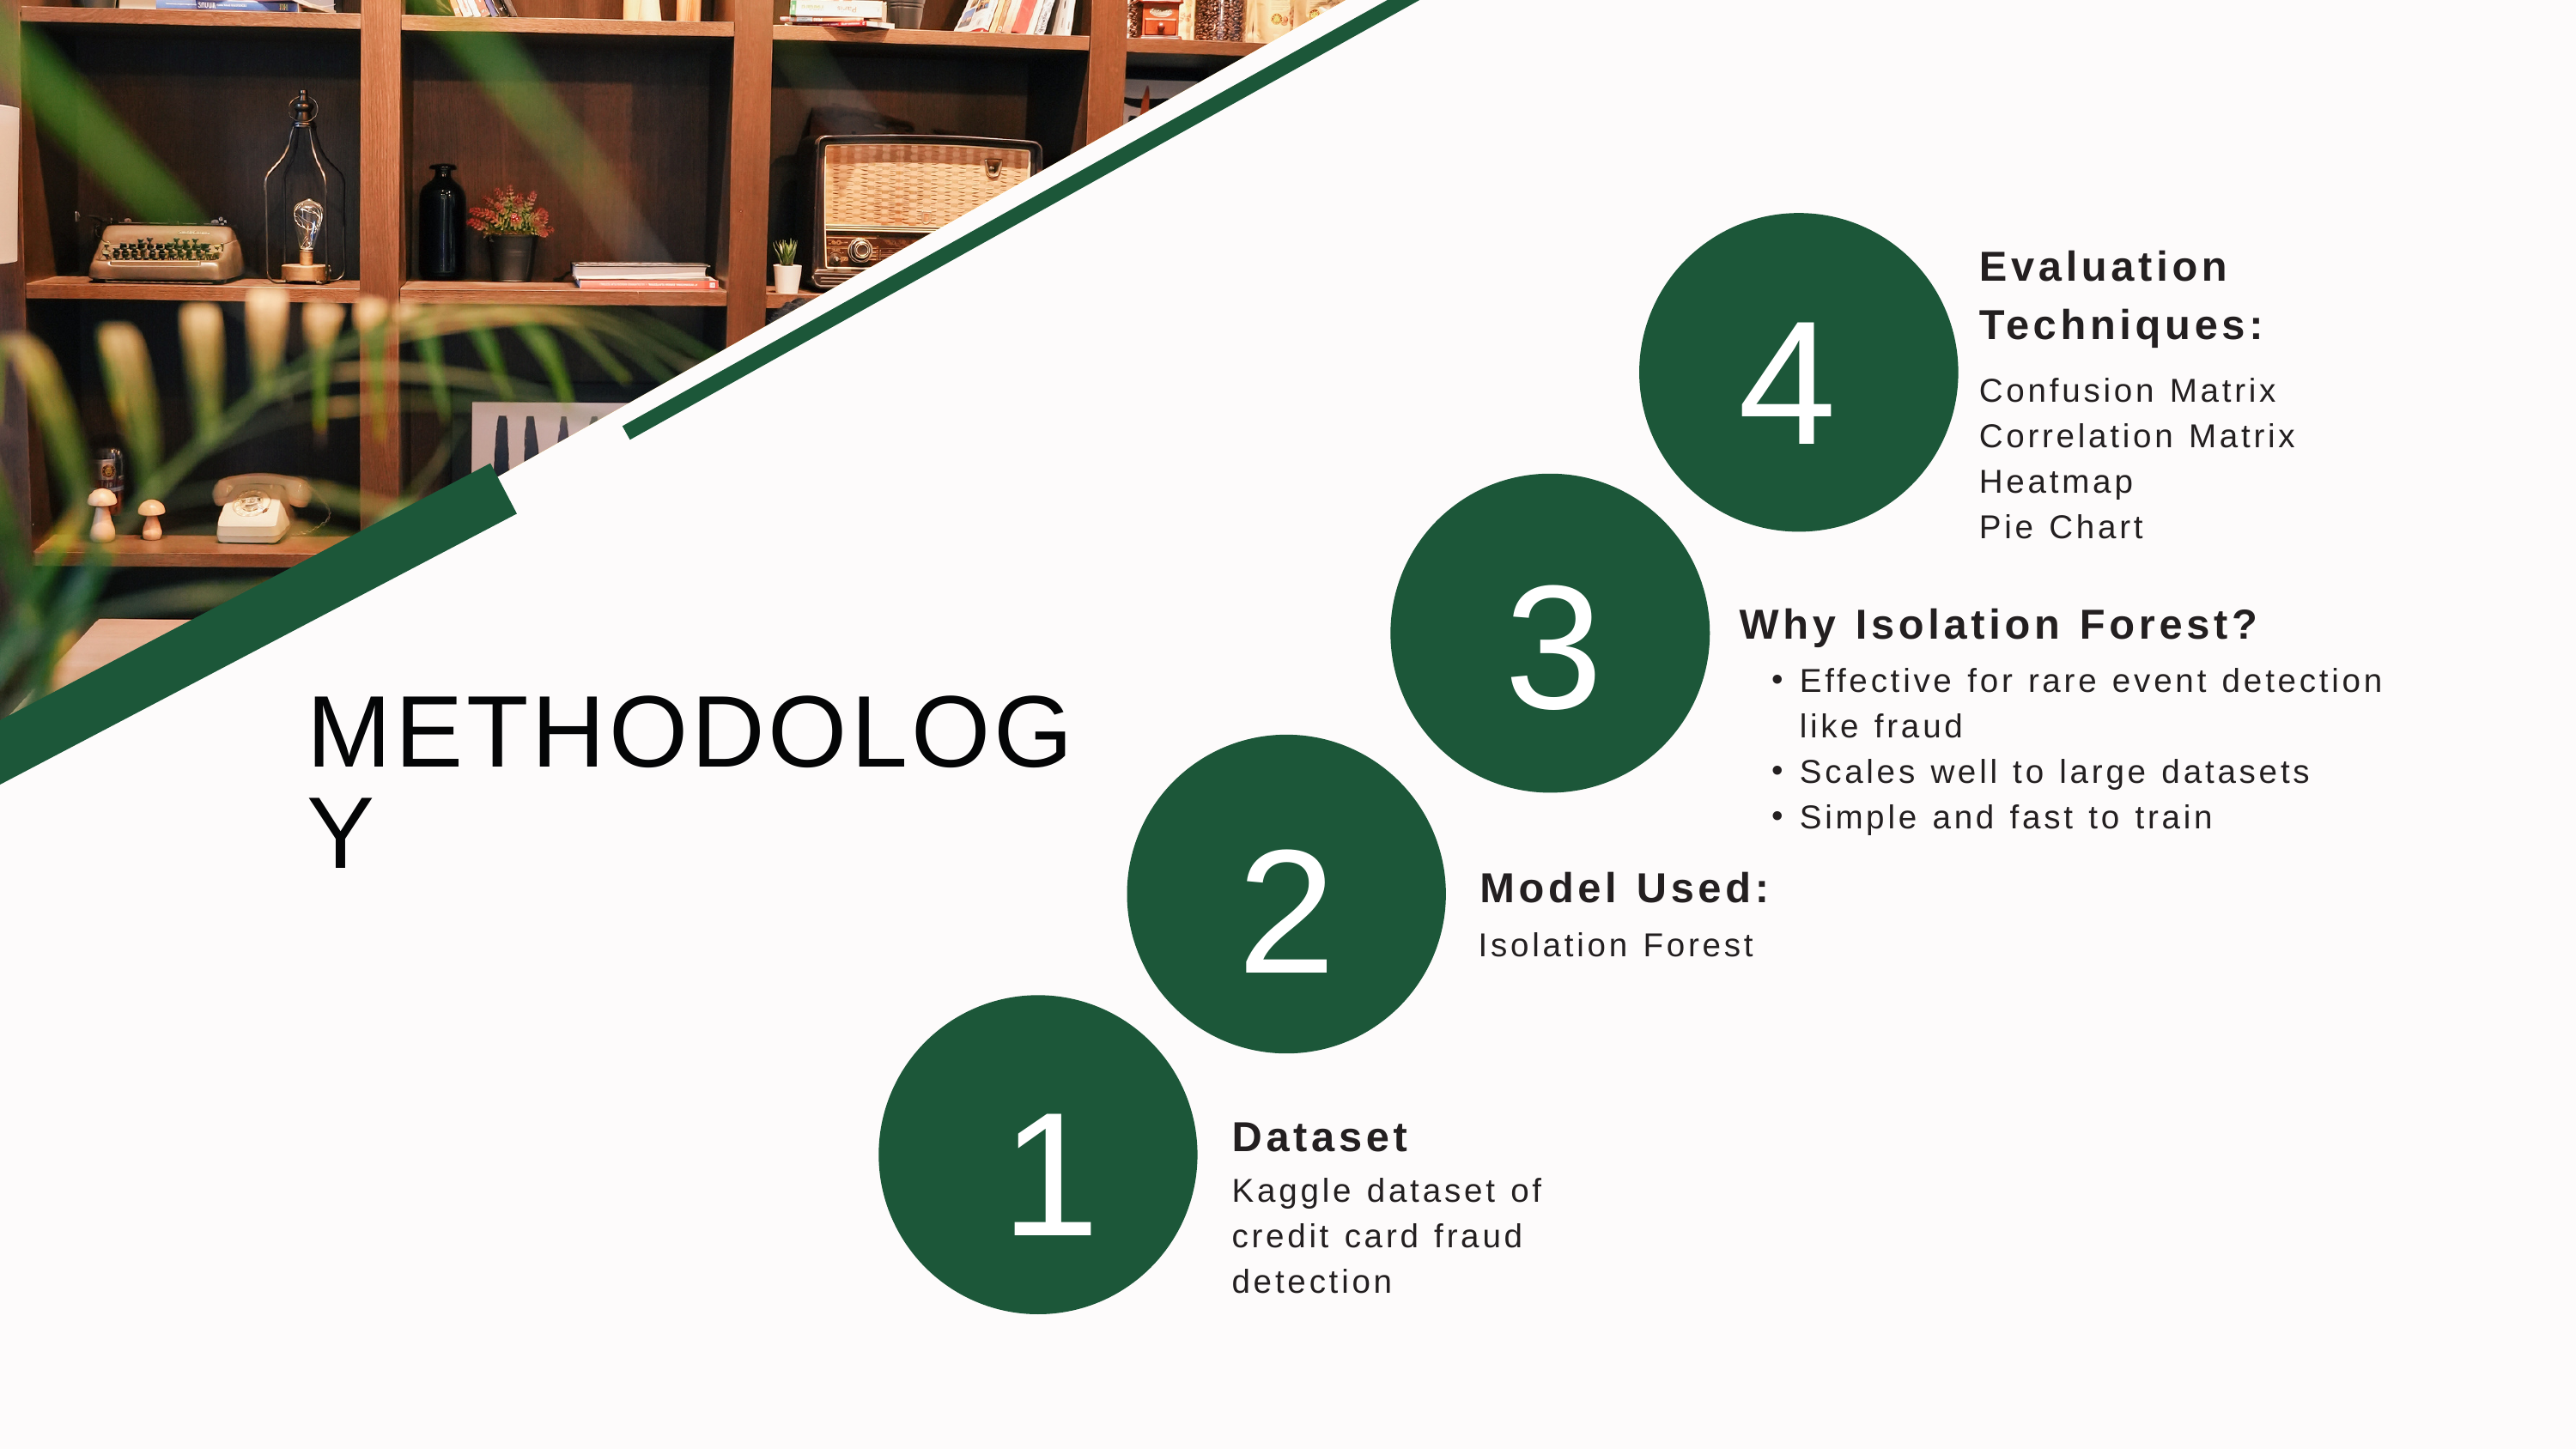

Evaluation Techniques:
4
Confusion Matrix
Correlation Matrix Heatmap
Pie Chart

3
Why Isolation Forest?
Effective for rare event detection like fraud
Scales well to large datasets
Simple and fast to train

METHODOLOGY

2
Model Used:
Isolation Forest

1
Dataset
Kaggle dataset of credit card fraud detection